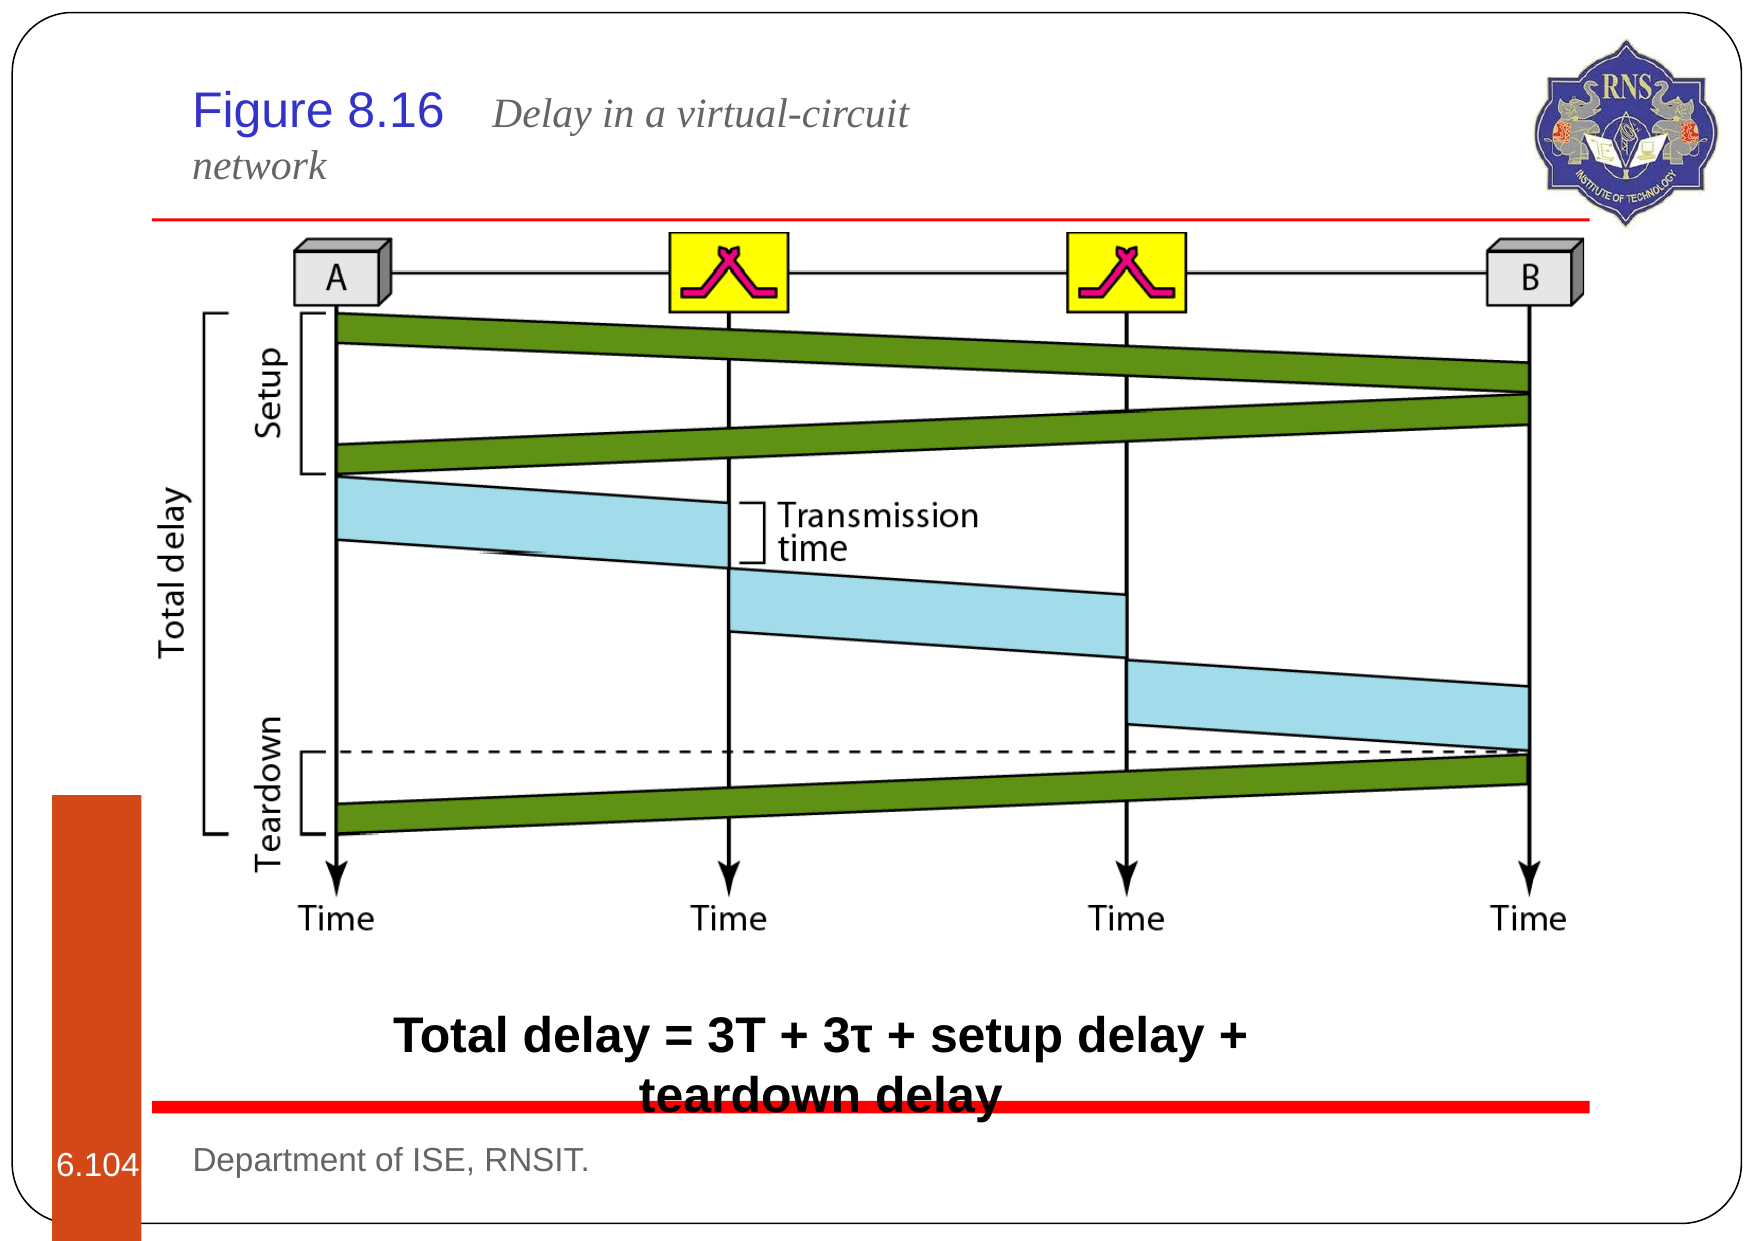

# Figure 8.16	Delay in a virtual-circuit network

Total delay = 3T + 3τ + setup delay + teardown delay

Department of ISE, RNSIT.
6.104